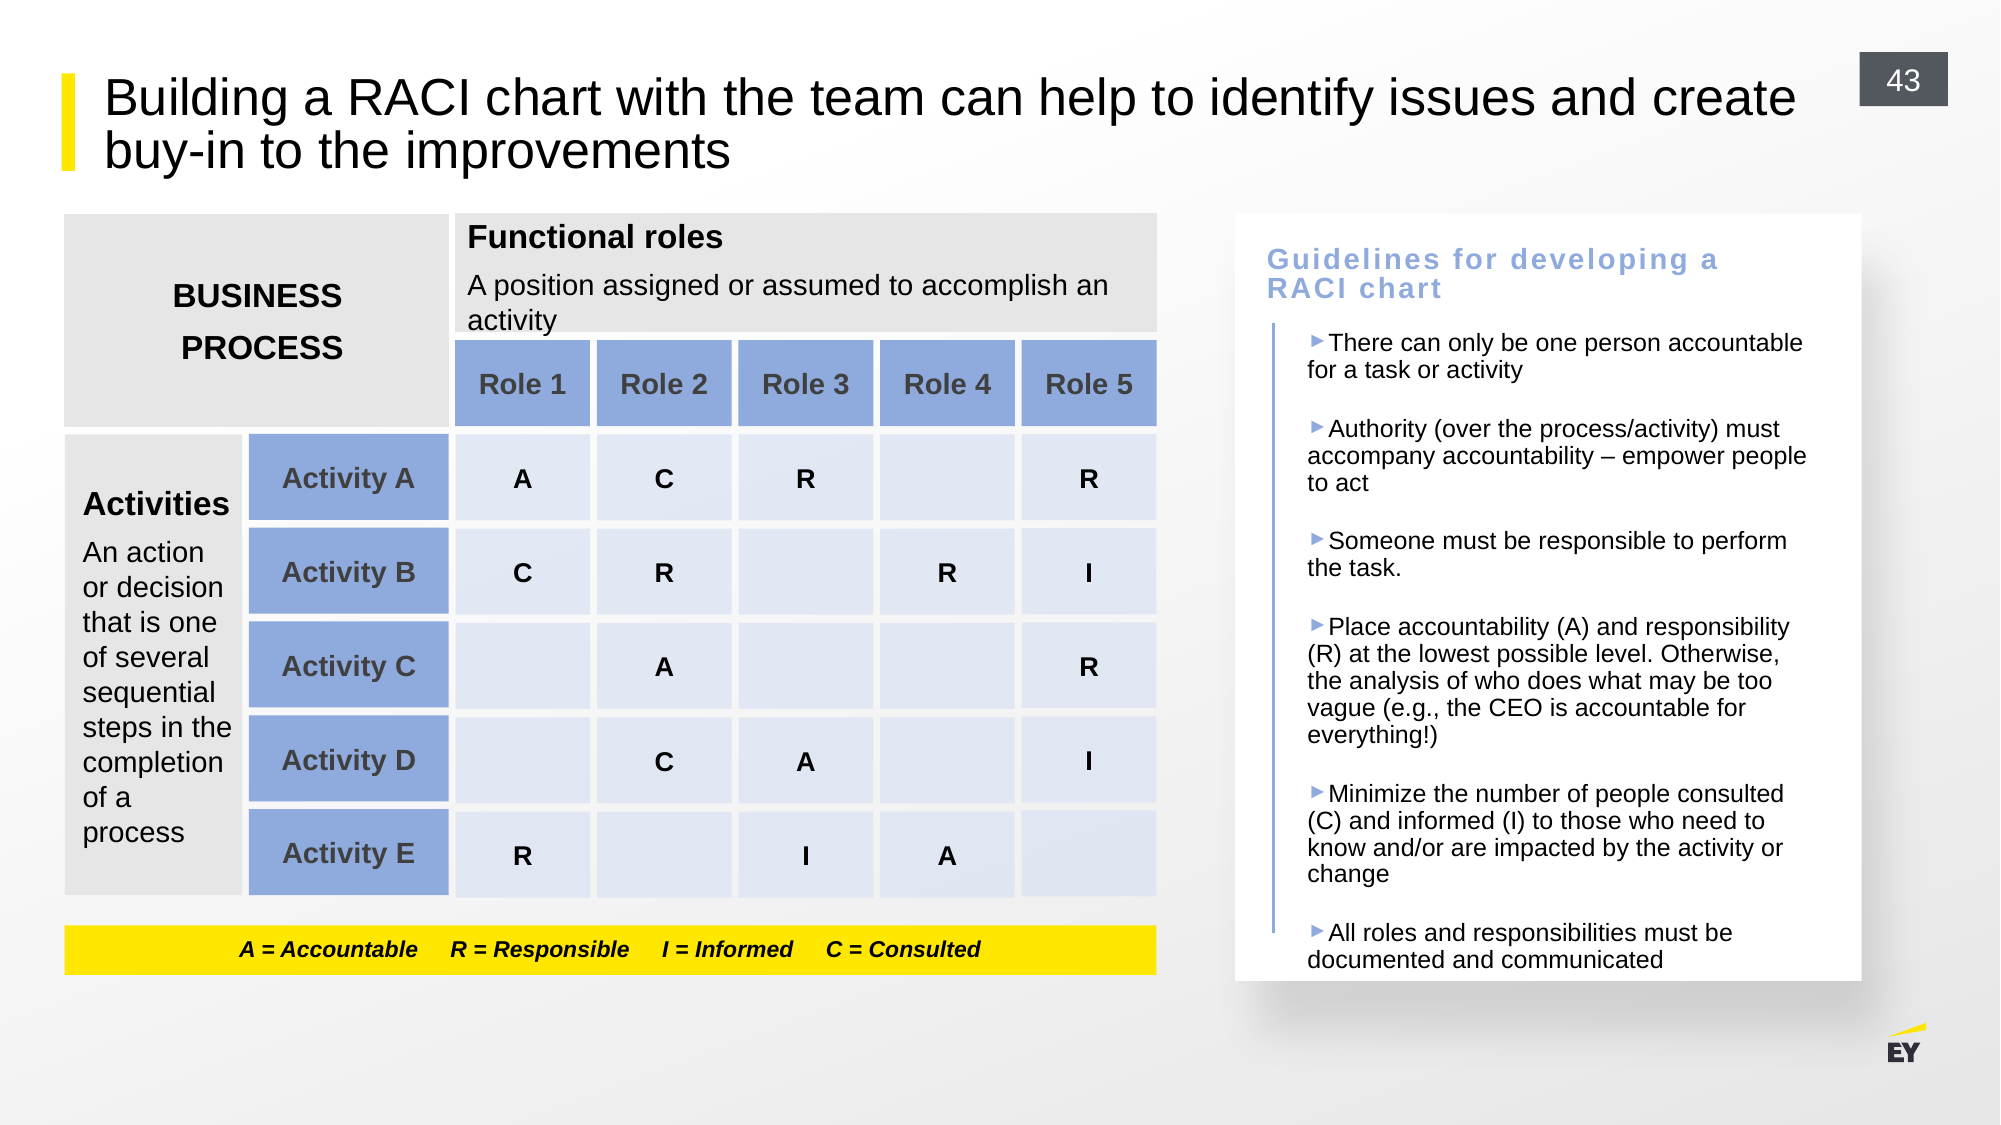

Building a RACI chart with the team can help to identify issues and create buy-in to the improvements
Functional roles
A position assigned or assumed to accomplish an activity
BUSINESS
PROCESS
Role 1
Role 2
Role 3
Role 4
Role 5
Activity A
R
A
C
R

Activity B
I
C
R

R
Activities
An action or decision that is one of several sequential steps in the completion of a process
Activity C
R

A

Activity D
I

C
A

Activity E

R

I
A
A = Accountable     R = Responsible     I = Informed     C = Consulted

Guidelines for developing a RACI chart

There can only be one person accountable for a task or activity

Authority (over the process/activity) must accompany accountability – empower people to act

Someone must be responsible to perform the task.

Place accountability (A) and responsibility (R) at the lowest possible level. Otherwise, the analysis of who does what may be too vague (e.g., the CEO is accountable for everything!)

Minimize the number of people consulted (C) and informed (I) to those who need to know and/or are impacted by the activity or change

All roles and responsibilities must be documented and communicated